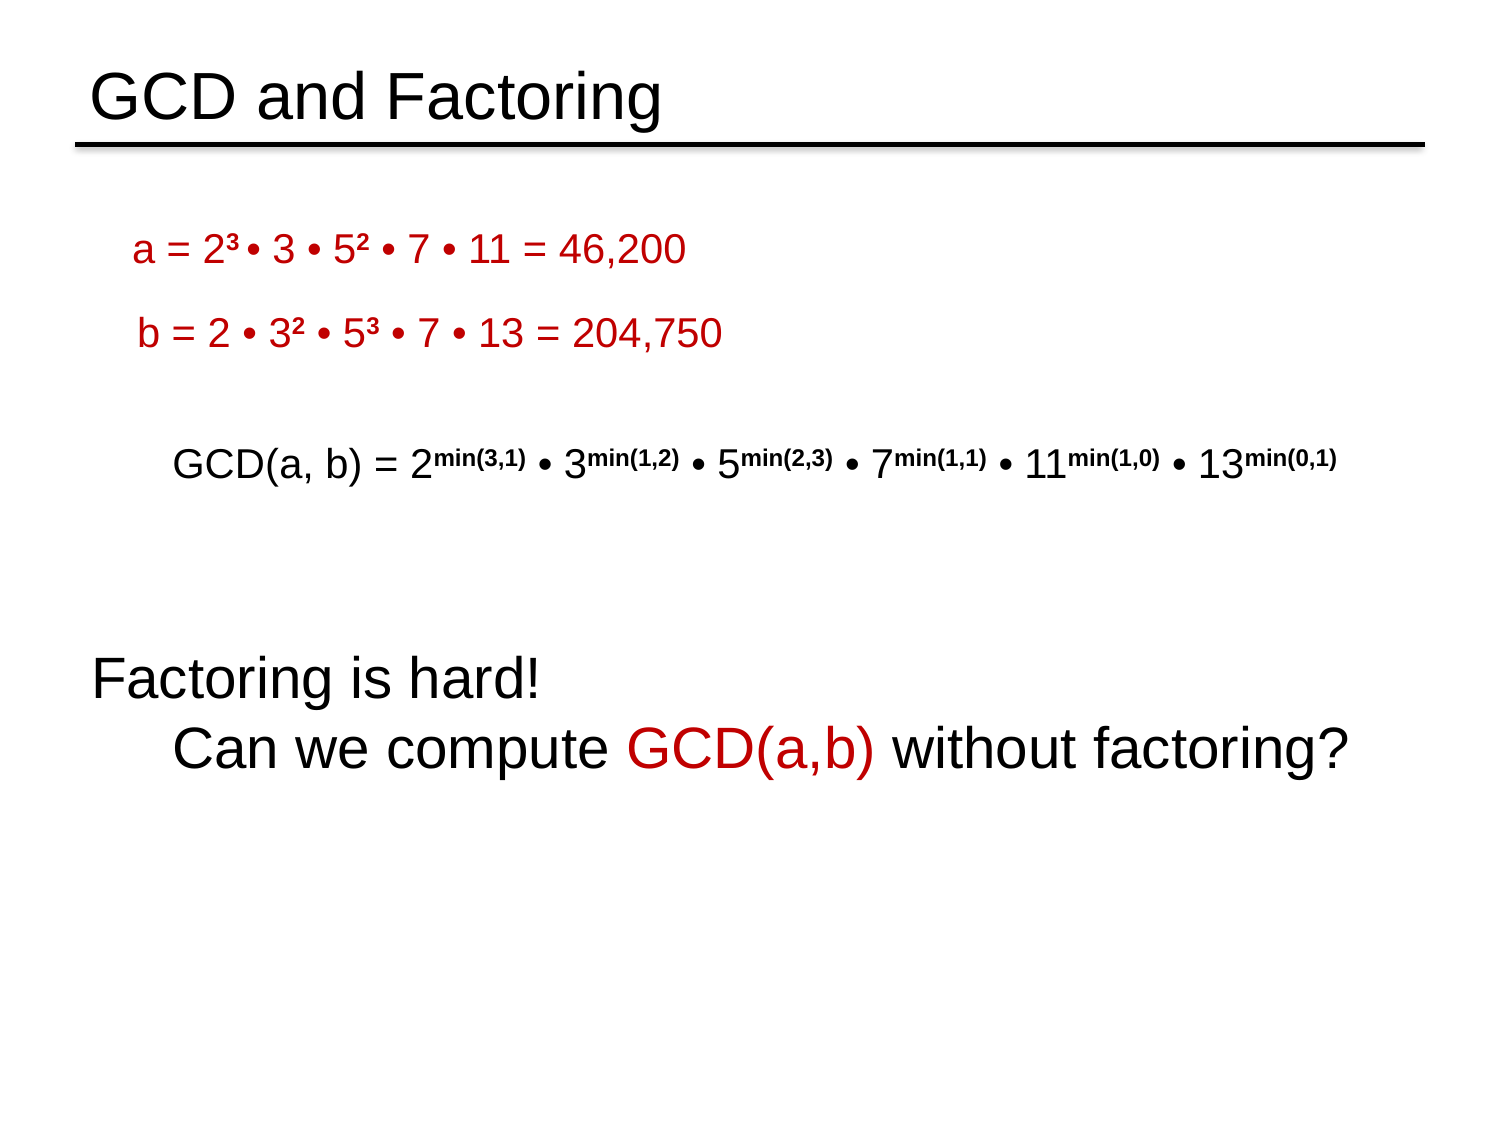

# GCD and Factoring
a = 23 • 3 • 52 • 7 • 11 = 46,200
b = 2 • 32 • 53 • 7 • 13 = 204,750
GCD(a, b) = 2min(3,1) • 3min(1,2) • 5min(2,3) • 7min(1,1) • 11min(1,0) • 13min(0,1)
Factoring is hard!
     Can we compute GCD(a,b) without factoring?